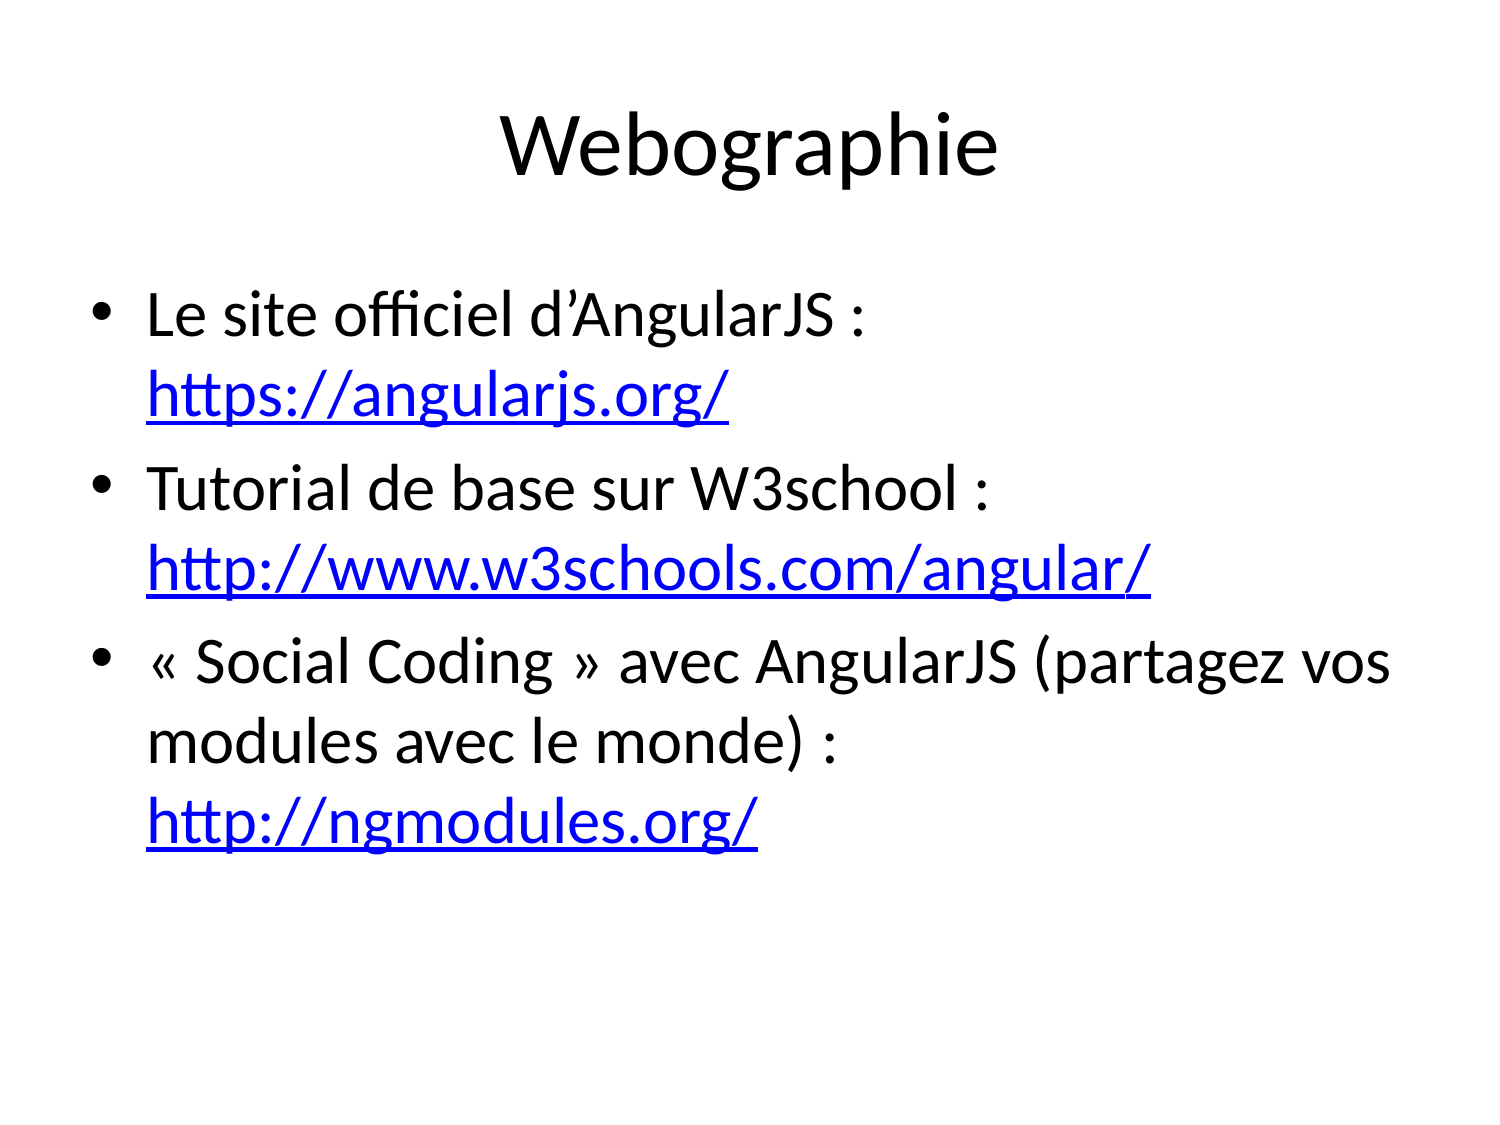

# Webographie
Le site officiel d’AngularJS : https://angularjs.org/
Tutorial de base sur W3school : http://www.w3schools.com/angular/
« Social Coding » avec AngularJS (partagez vos modules avec le monde) : http://ngmodules.org/